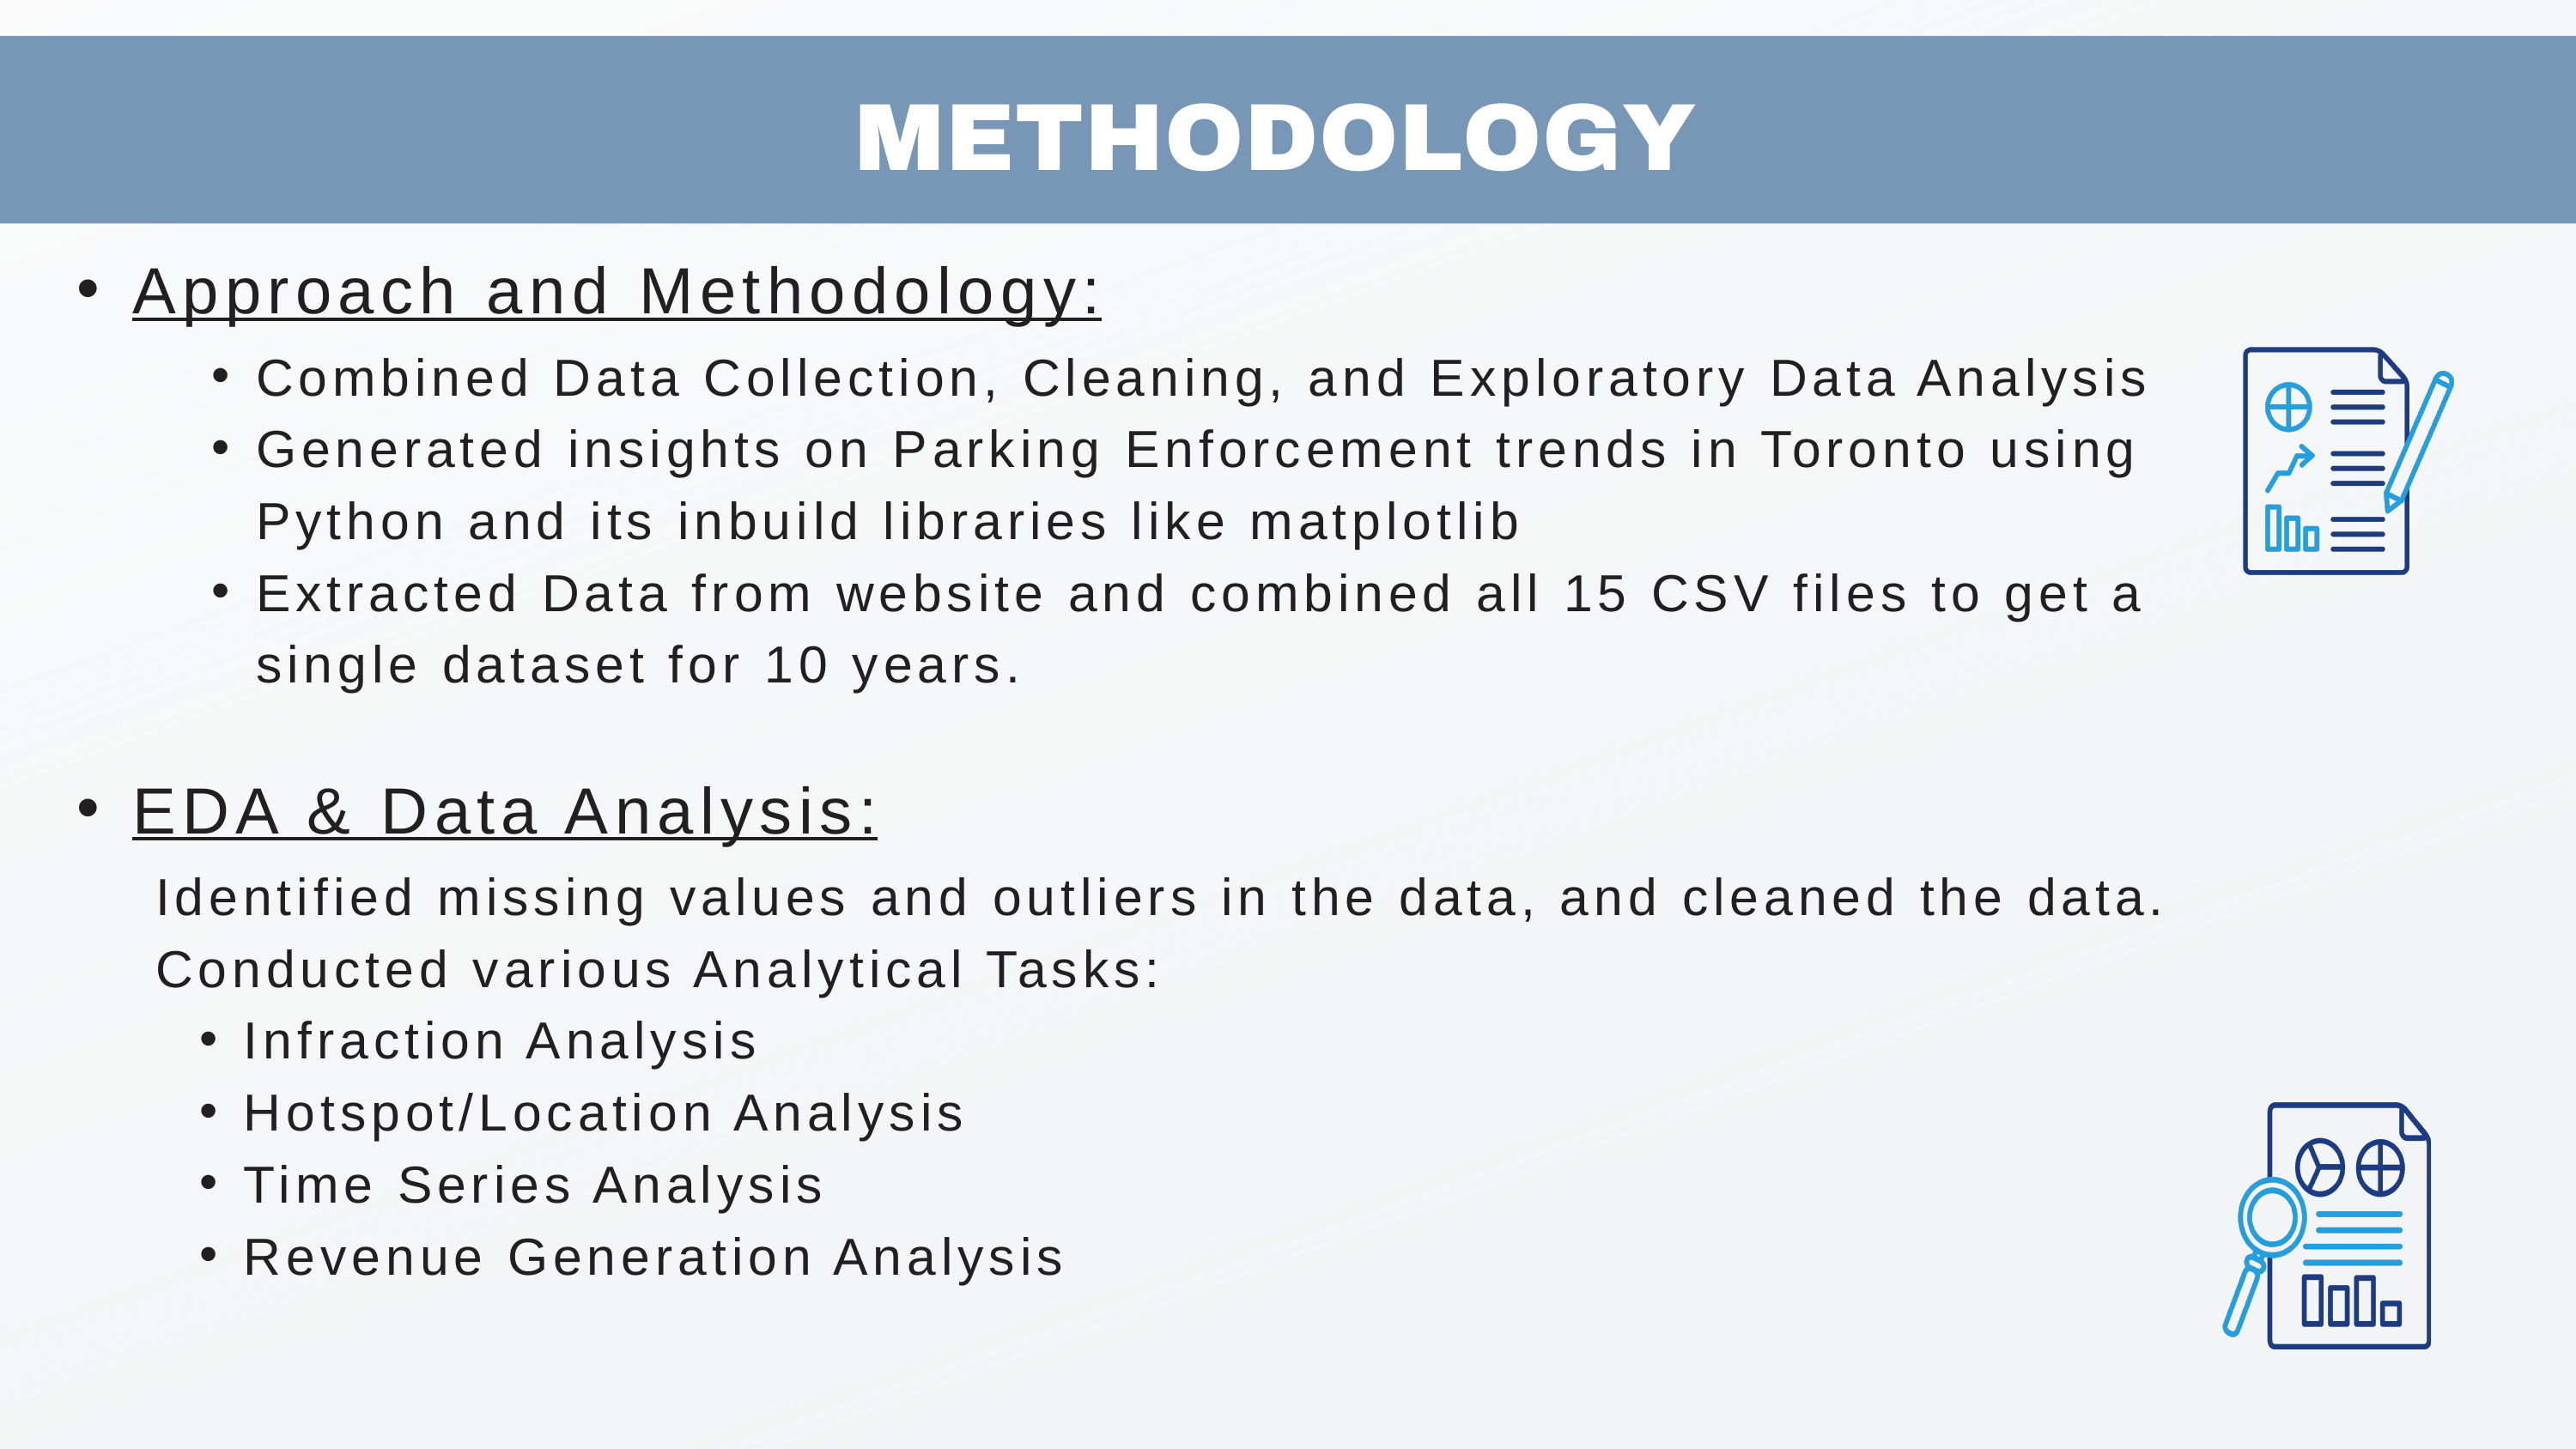

METHODOLOGY
Approach and Methodology:
Combined Data Collection, Cleaning, and Exploratory Data Analysis
Generated insights on Parking Enforcement trends in Toronto using Python and its inbuild libraries like matplotlib
Extracted Data from website and combined all 15 CSV files to get a single dataset for 10 years.

EDA & Data Analysis:
Identified missing values and outliers in the data, and cleaned the data.
Conducted various Analytical Tasks:
Infraction Analysis
Hotspot/Location Analysis
Time Series Analysis
Revenue Generation Analysis